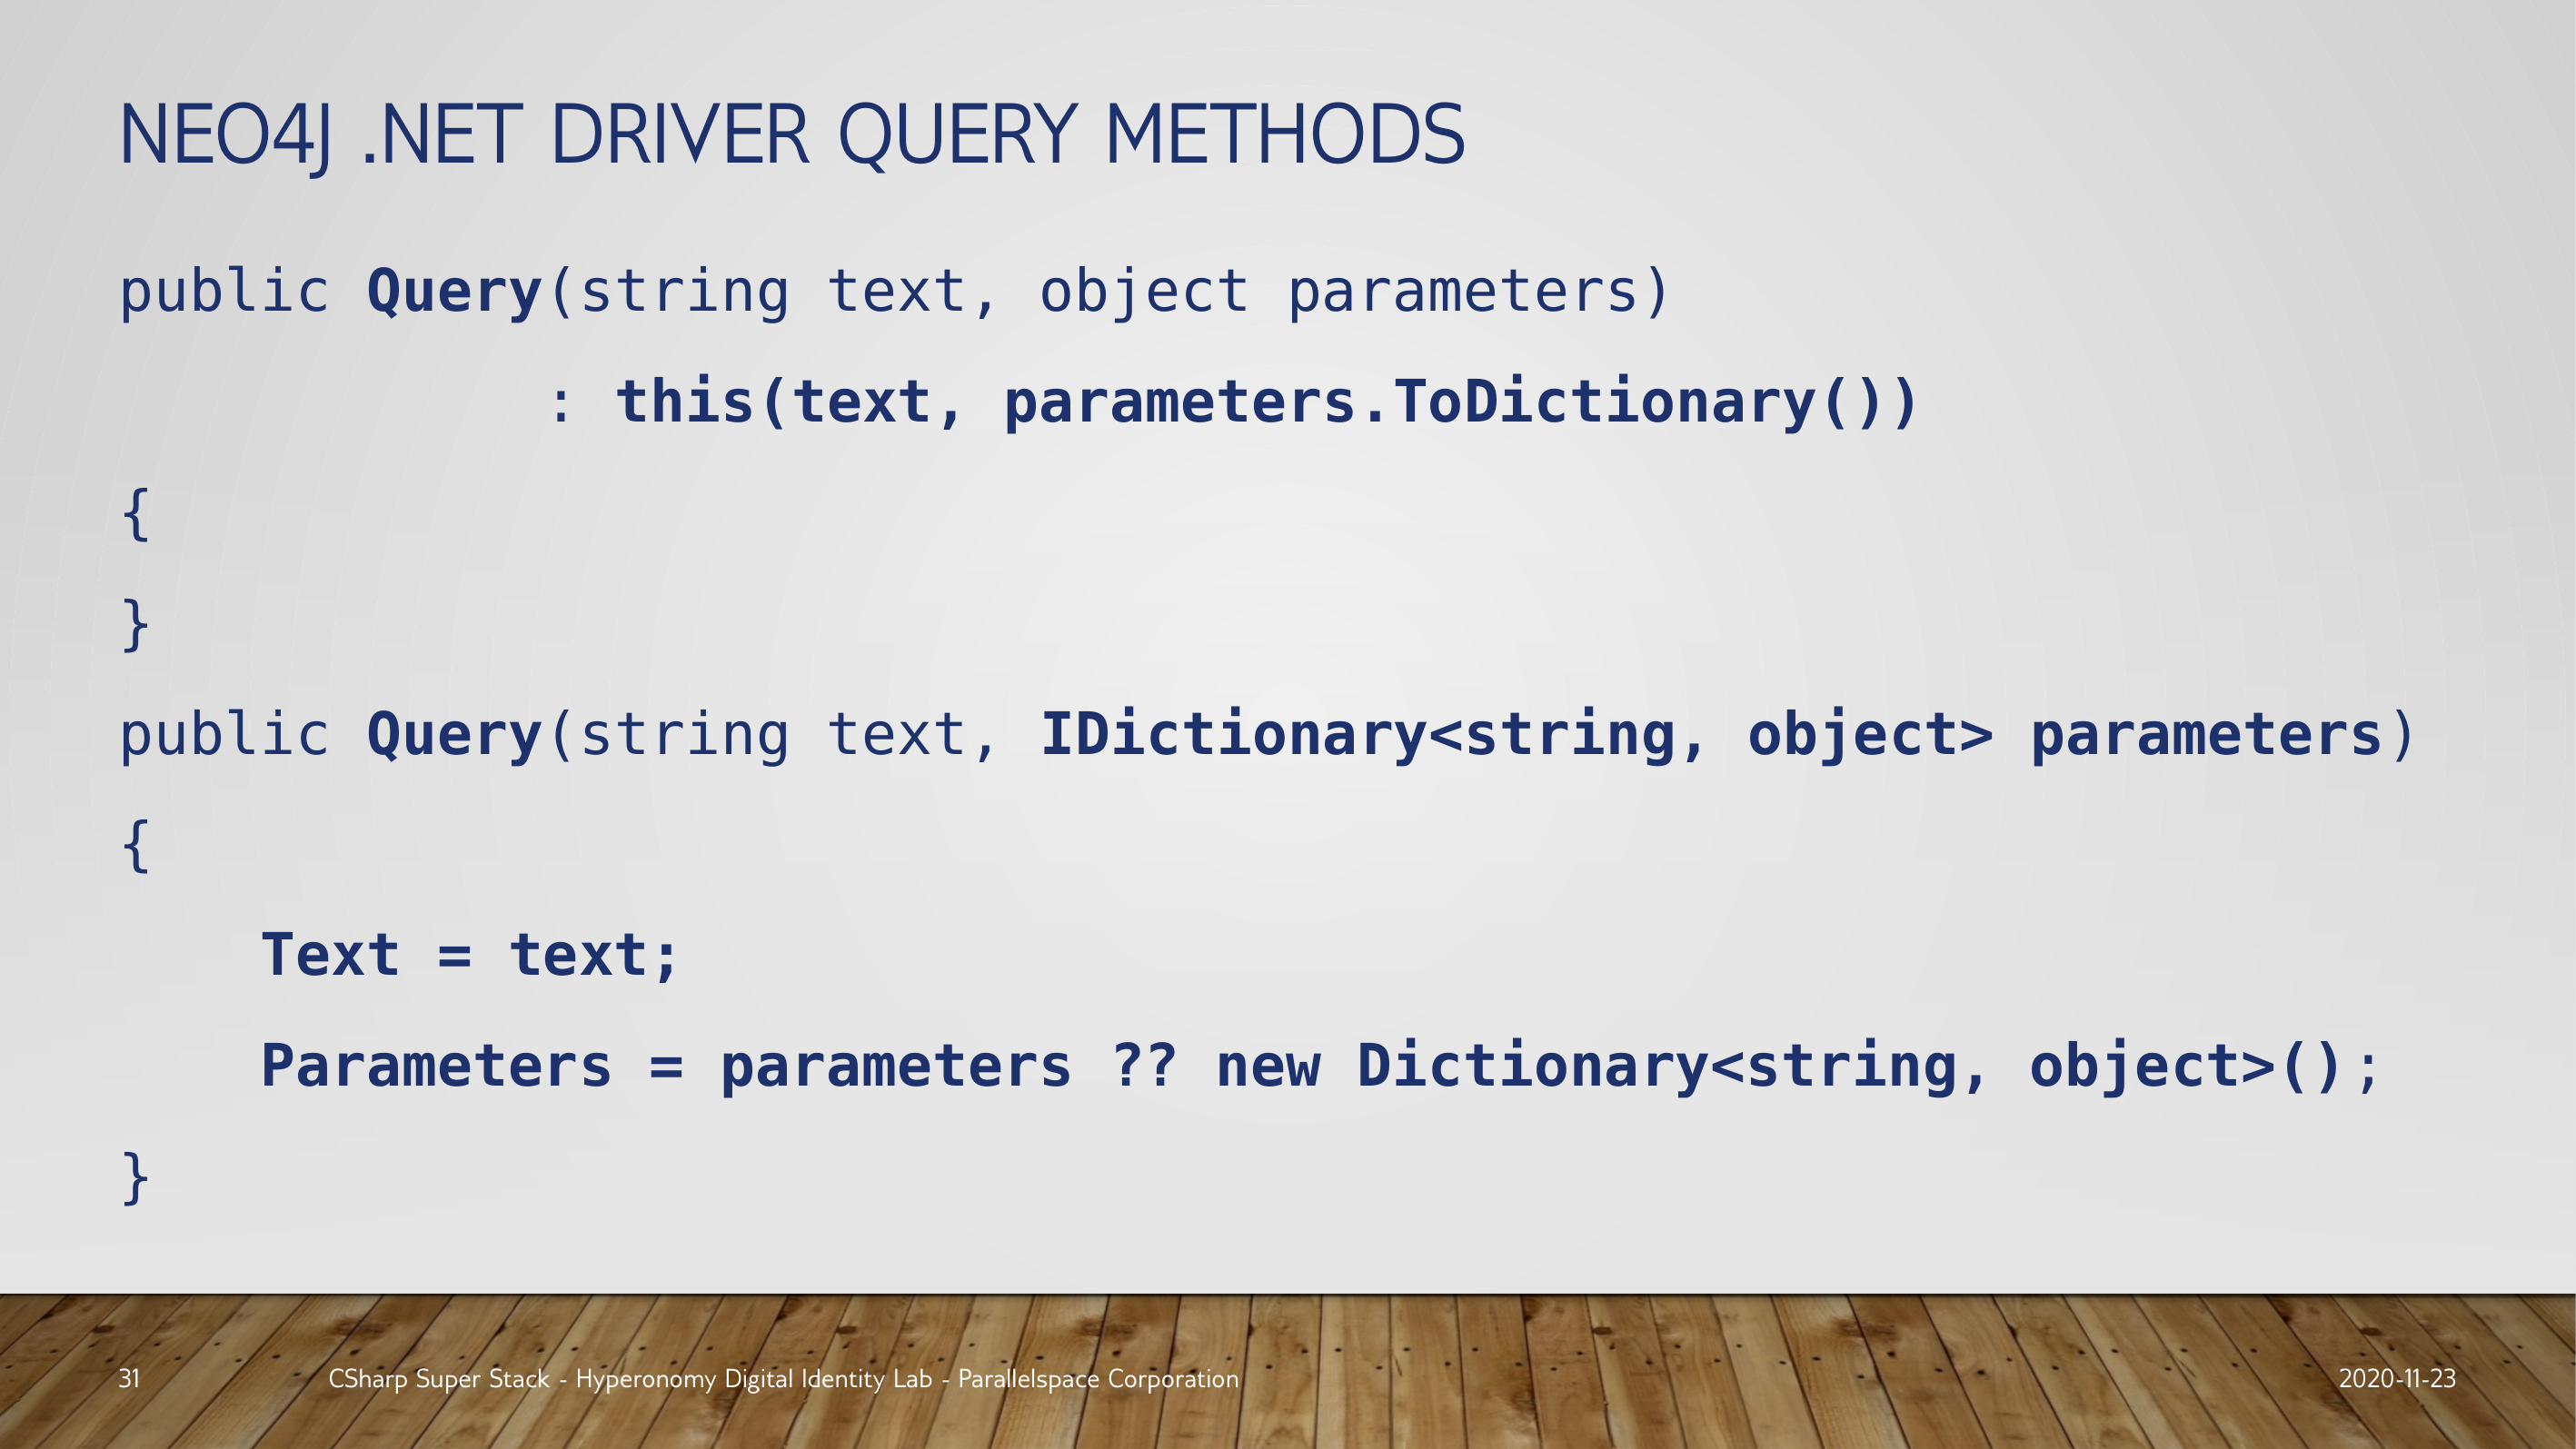

# Neo4J .NET Driver Query Methods
public Query(string text, object parameters)
            : this(text, parameters.ToDictionary())
{
}
public Query(string text, IDictionary<string, object> parameters)
{
    Text = text;
    Parameters = parameters ?? new Dictionary<string, object>();
}
31
2020-11-23
CSharp Super Stack - Hyperonomy Digital Identity Lab - Parallelspace Corporation